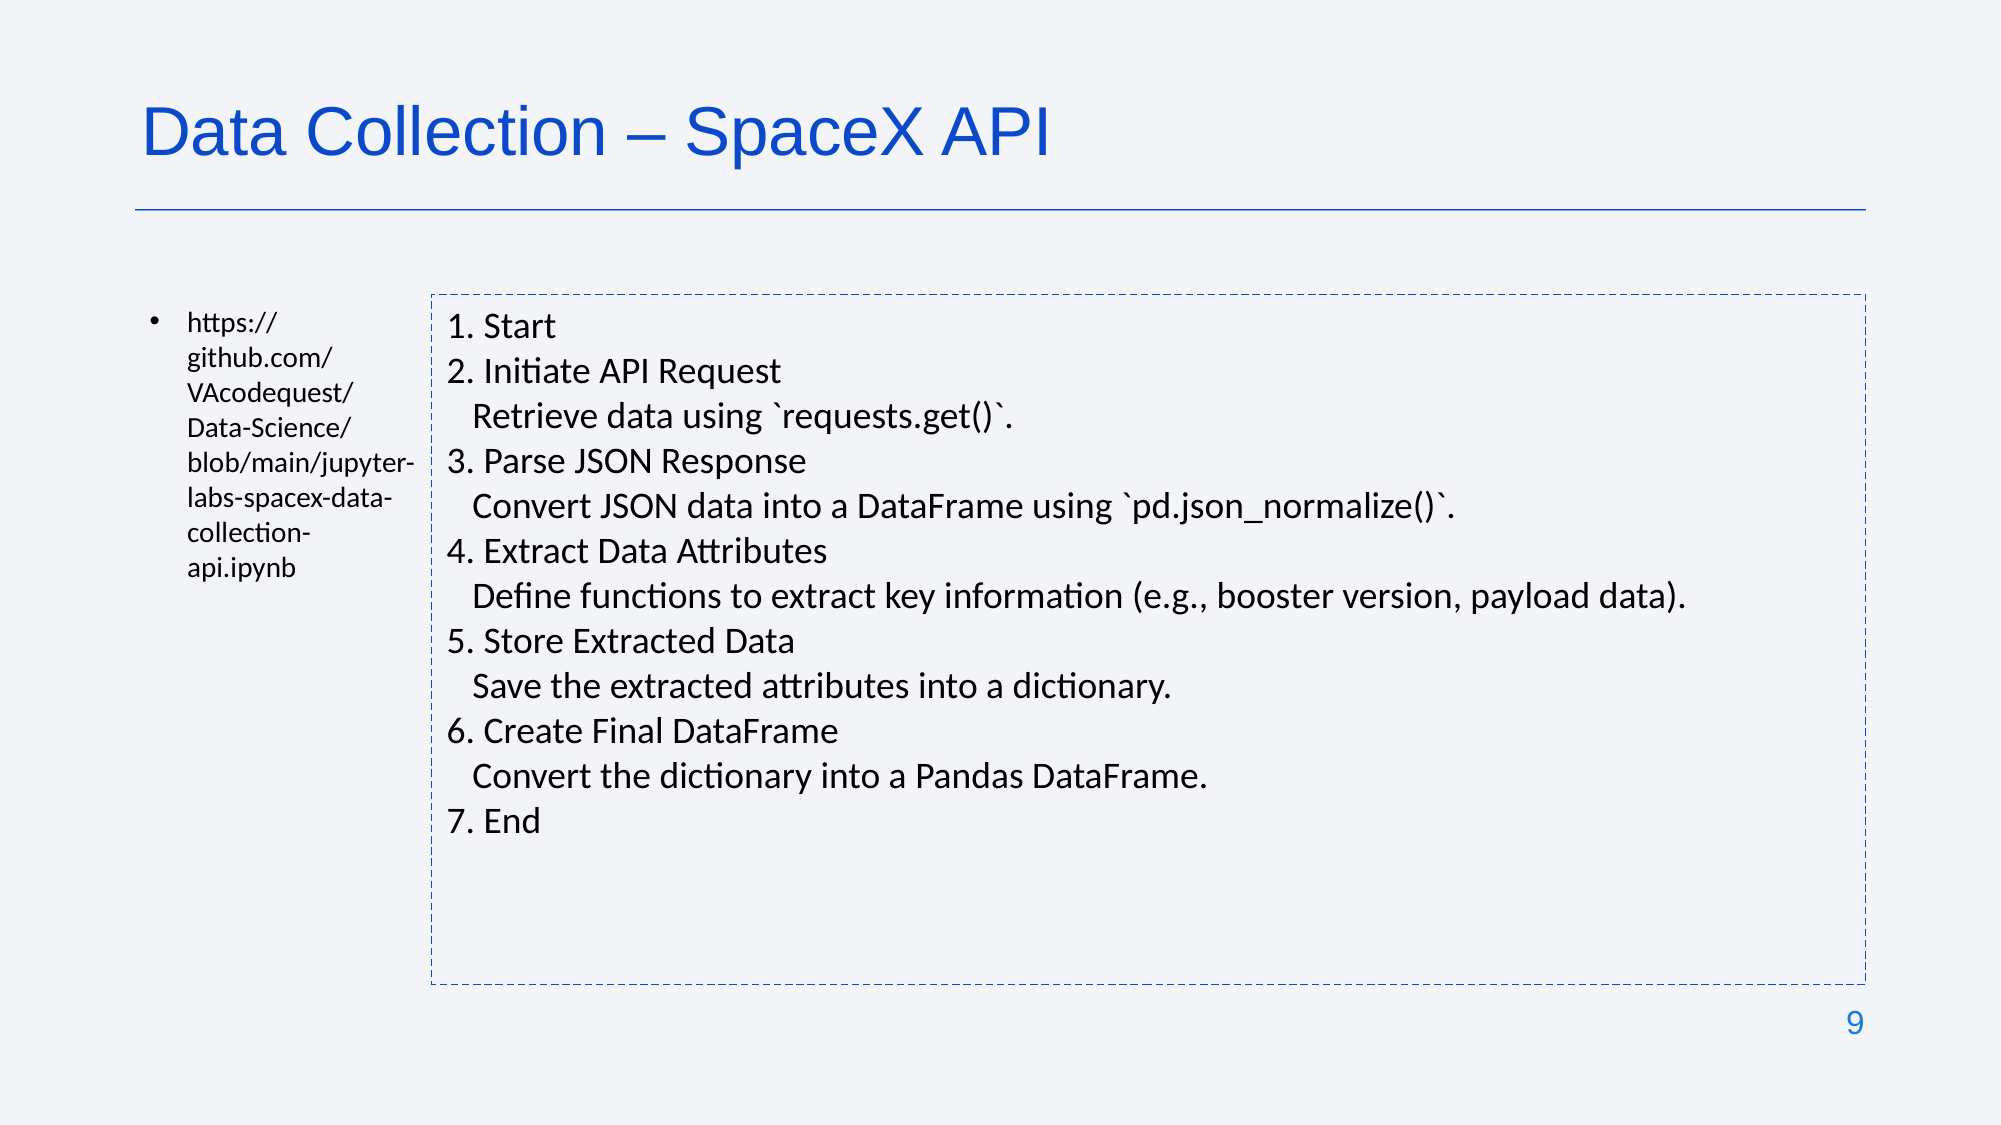

Data Collection – SpaceX API
1. Start
2. Initiate API Request
   Retrieve data using `requests.get()`.
3. Parse JSON Response
   Convert JSON data into a DataFrame using `pd.json_normalize()`.
4. Extract Data Attributes
   Define functions to extract key information (e.g., booster version, payload data).
5. Store Extracted Data
   Save the extracted attributes into a dictionary.
6. Create Final DataFrame
   Convert the dictionary into a Pandas DataFrame.
7. End
https://github.com/VAcodequest/Data-Science/blob/main/jupyter-labs-spacex-data-collection-api.ipynb

9